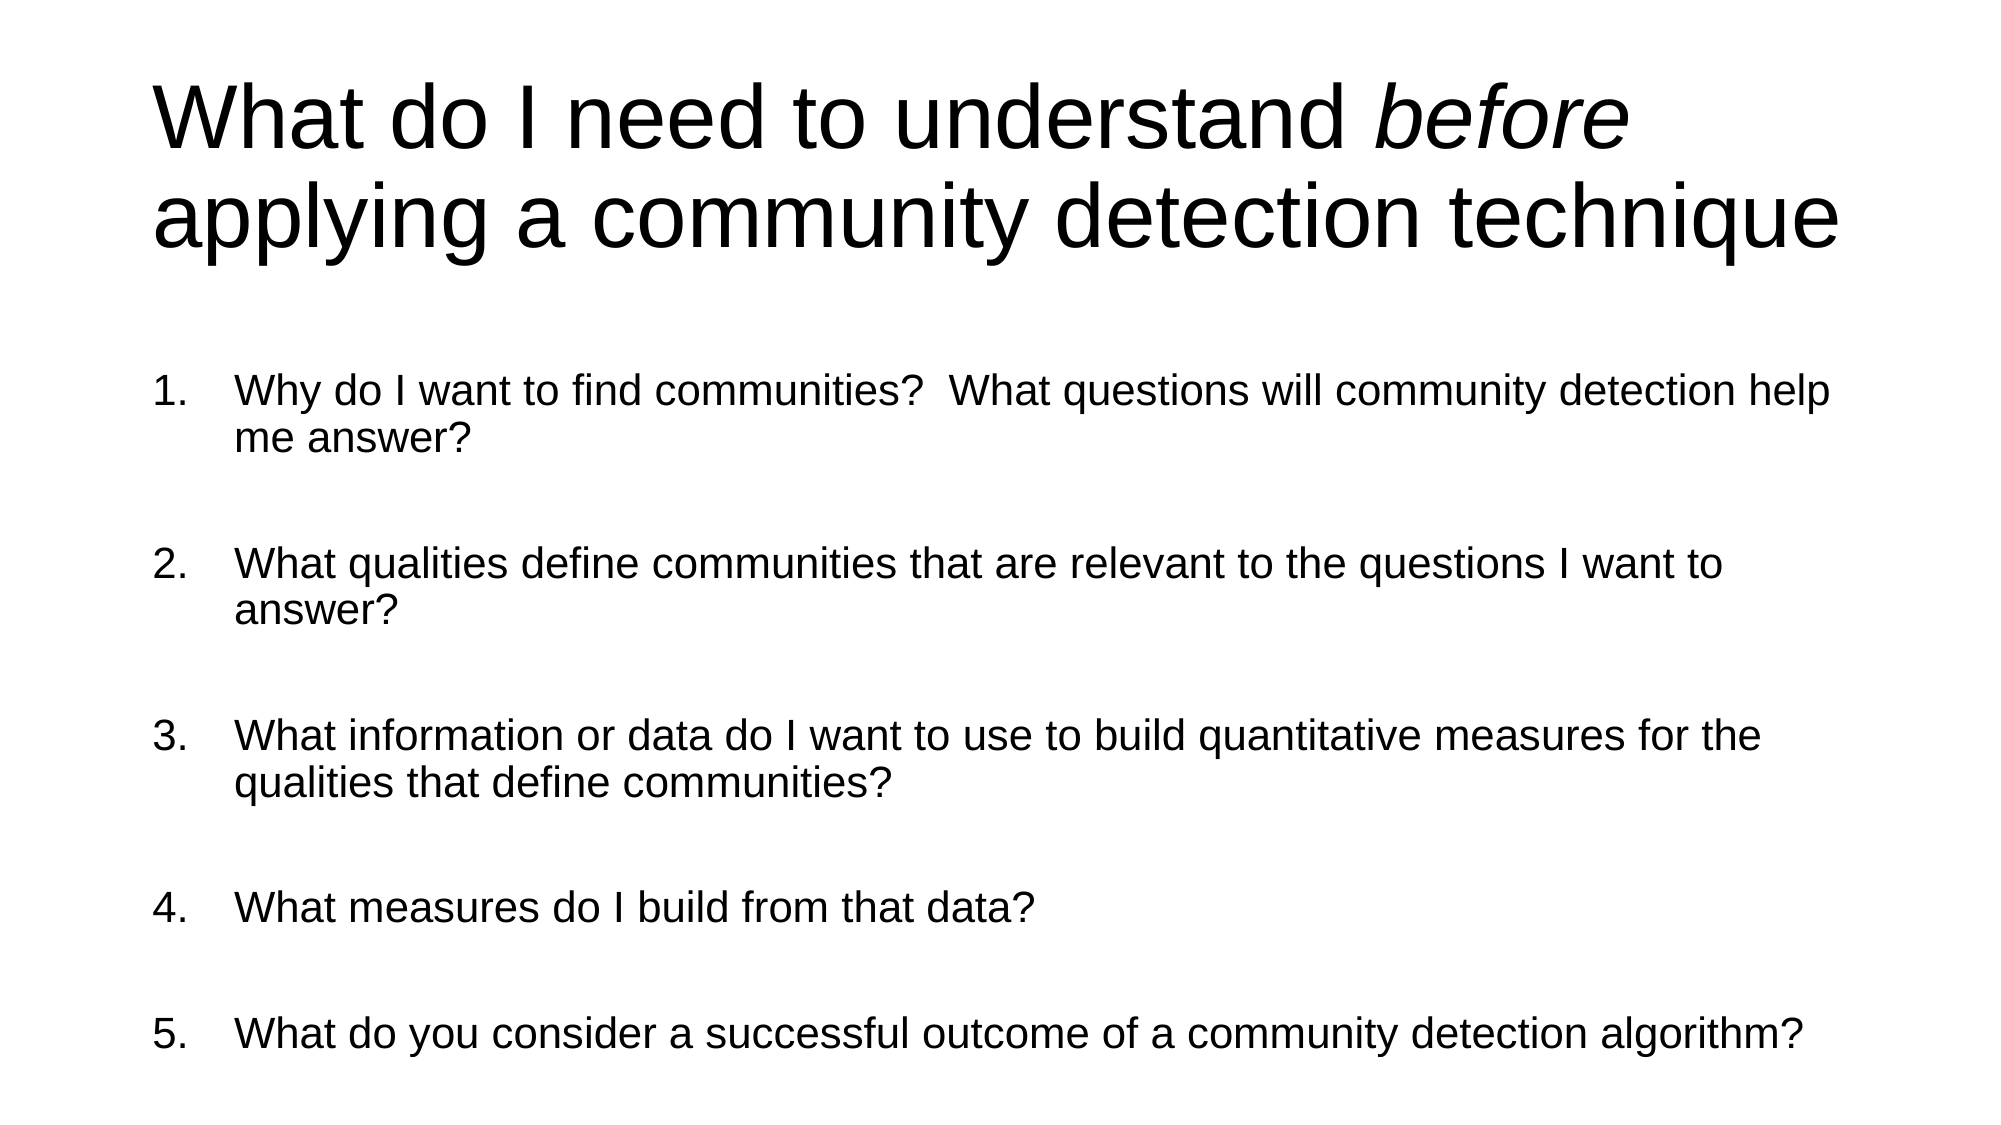

# What do I need to understand before applying a community detection technique
Why do I want to find communities?  What questions will community detection help me answer?

What qualities define communities that are relevant to the questions I want to answer?

What information or data do I want to use to build quantitative measures for the qualities that define communities?

What measures do I build from that data?

What do you consider a successful outcome of a community detection algorithm?